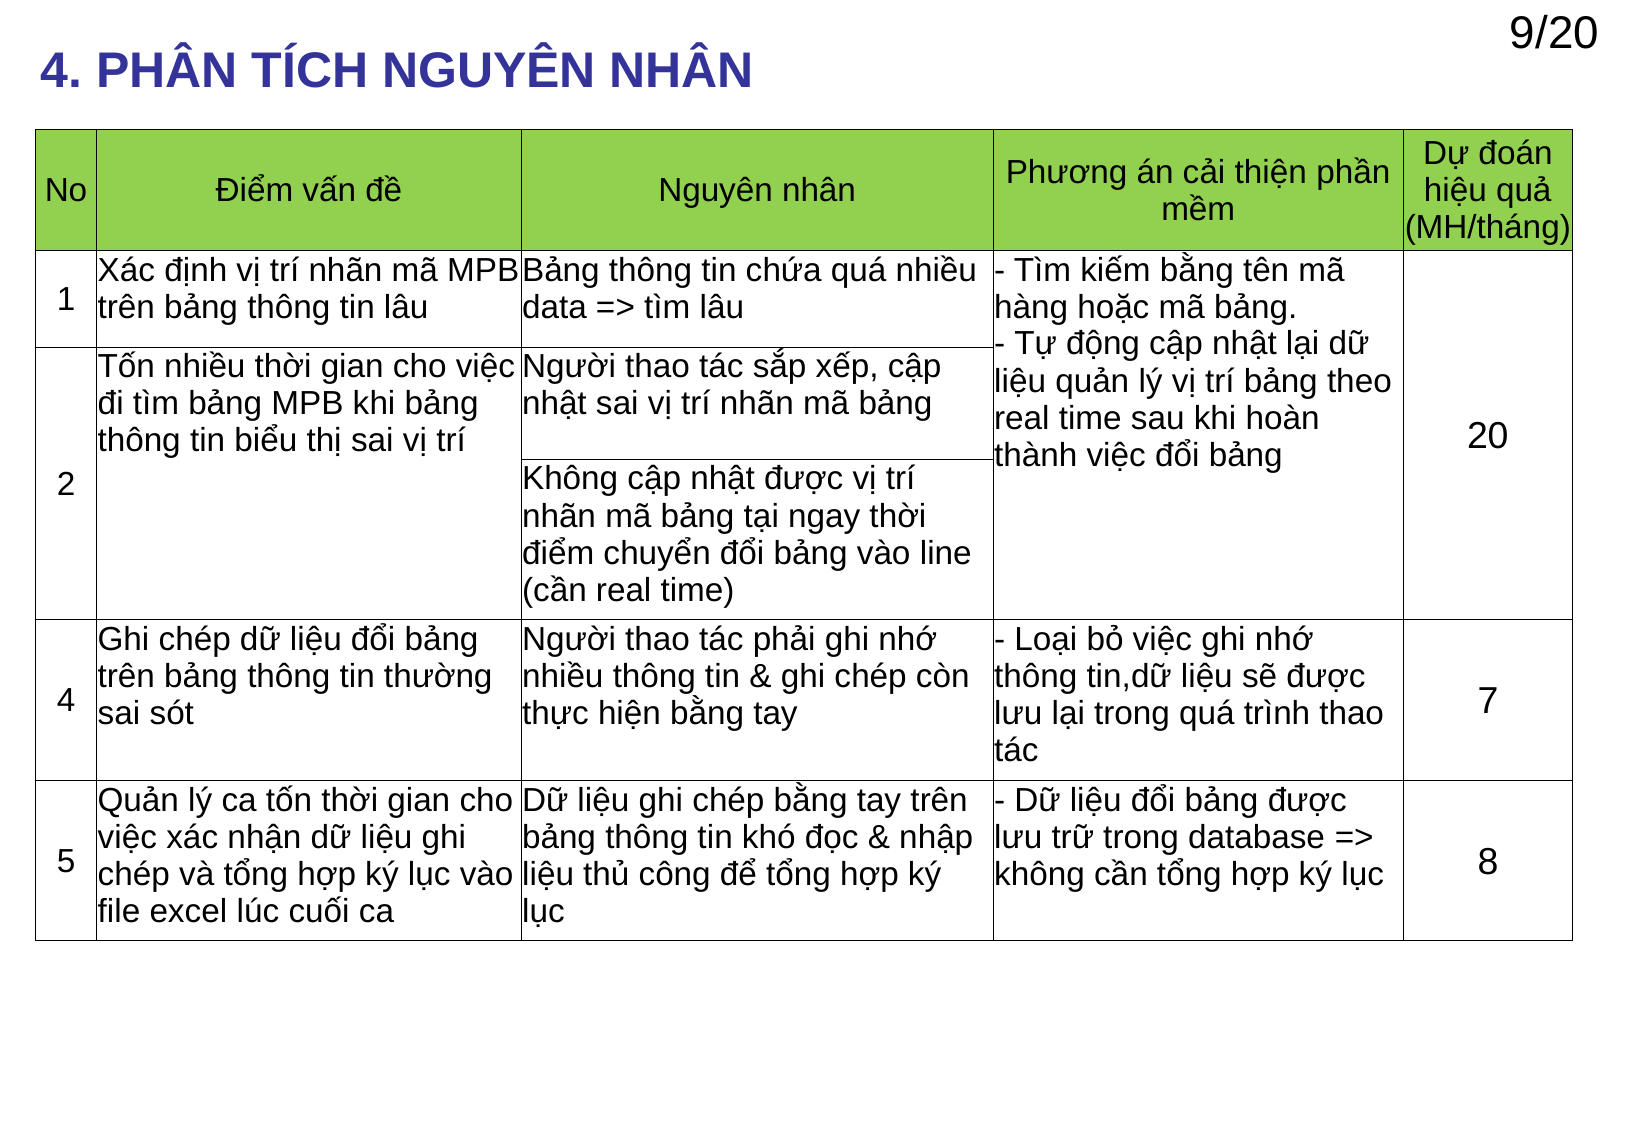

4. PHÂN TÍCH NGUYÊN NHÂN
| No | Điểm vấn đề | Nguyên nhân | Phương án cải thiện phần mềm | Dự đoán hiệu quả (MH/tháng) |
| --- | --- | --- | --- | --- |
| 1 | Xác định vị trí nhãn mã MPB trên bảng thông tin lâu | Bảng thông tin chứa quá nhiều data => tìm lâu | - Tìm kiếm bằng tên mã hàng hoặc mã bảng. - Tự động cập nhật lại dữ liệu quản lý vị trí bảng theo real time sau khi hoàn thành việc đổi bảng | 20 |
| 2 | Tốn nhiều thời gian cho việc đi tìm bảng MPB khi bảng thông tin biểu thị sai vị trí | Người thao tác sắp xếp, cập nhật sai vị trí nhãn mã bảng |  |  |
|  |  | Không cập nhật được vị trí nhãn mã bảng tại ngay thời điểm chuyển đổi bảng vào line (cần real time) |  |  |
| 4 | Ghi chép dữ liệu đổi bảng trên bảng thông tin thường sai sót | Người thao tác phải ghi nhớ nhiều thông tin & ghi chép còn thực hiện bằng tay | - Loại bỏ việc ghi nhớ thông tin,dữ liệu sẽ được lưu lại trong quá trình thao tác | 7 |
| 5 | Quản lý ca tốn thời gian cho việc xác nhận dữ liệu ghi chép và tổng hợp ký lục vào file excel lúc cuối ca | Dữ liệu ghi chép bằng tay trên bảng thông tin khó đọc & nhập liệu thủ công để tổng hợp ký lục | - Dữ liệu đổi bảng được lưu trữ trong database => không cần tổng hợp ký lục | 8 |